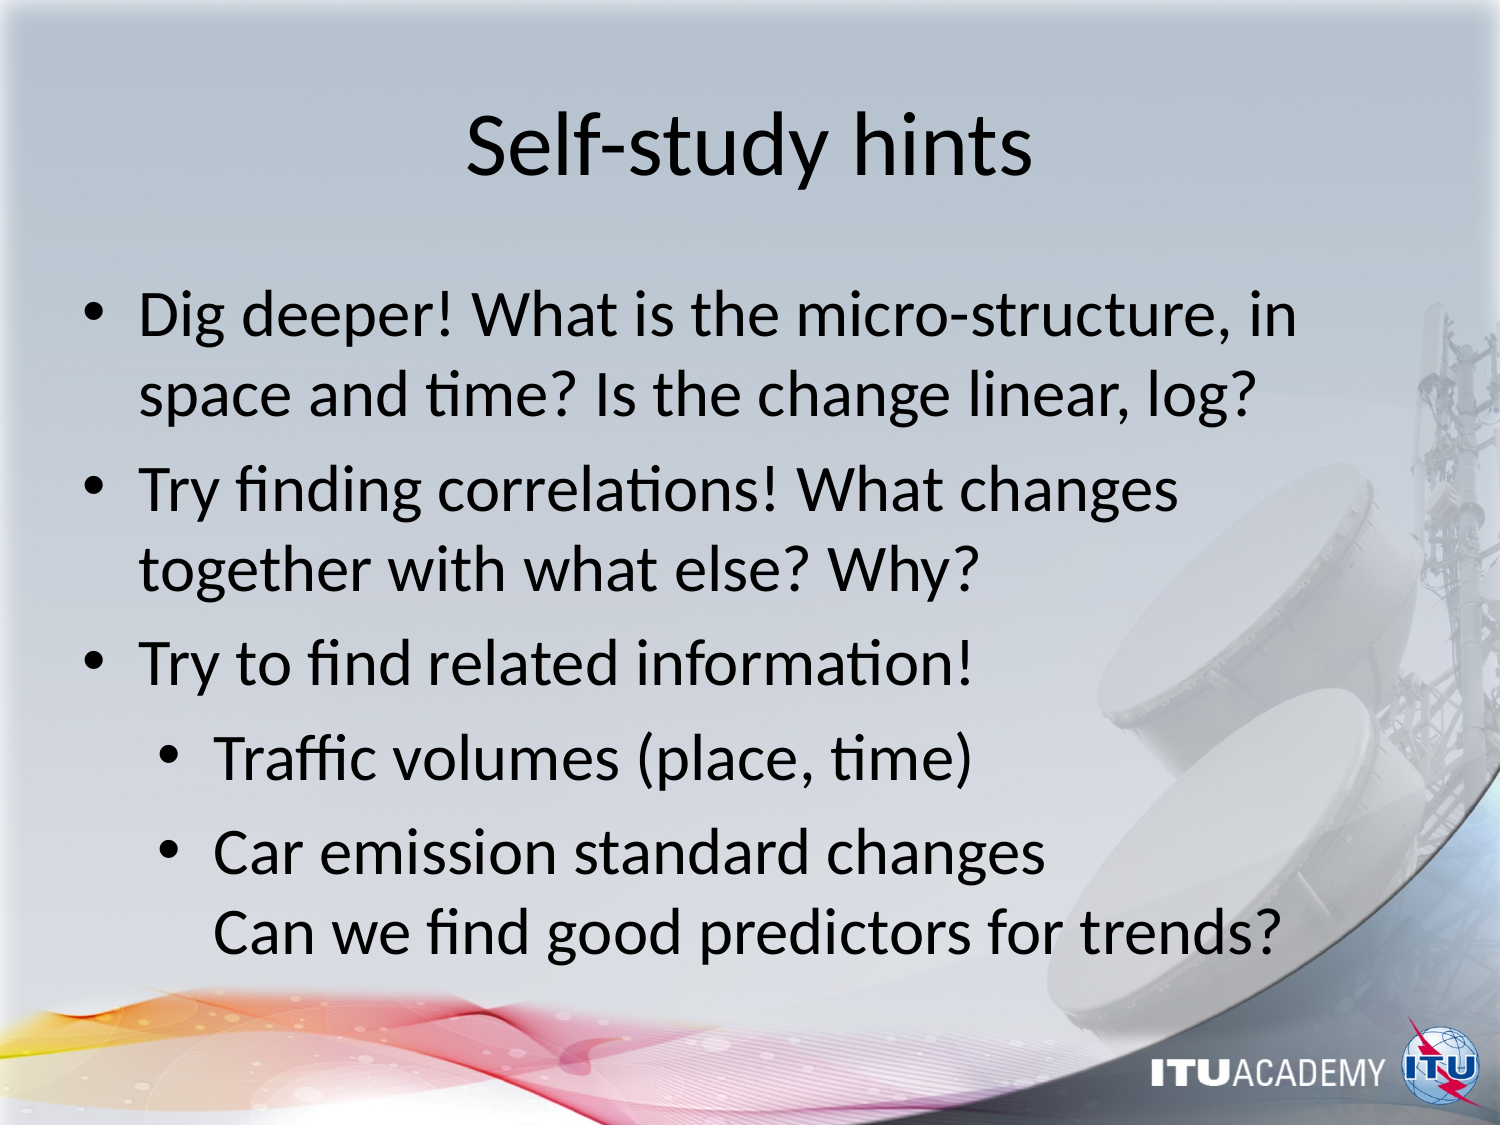

# Self-study hints
Dig deeper! What is the micro-structure, in space and time? Is the change linear, log?
Try finding correlations! What changes together with what else? Why?
Try to find related information!
Traffic volumes (place, time)
Car emission standard changes
Can we find good predictors for trends?